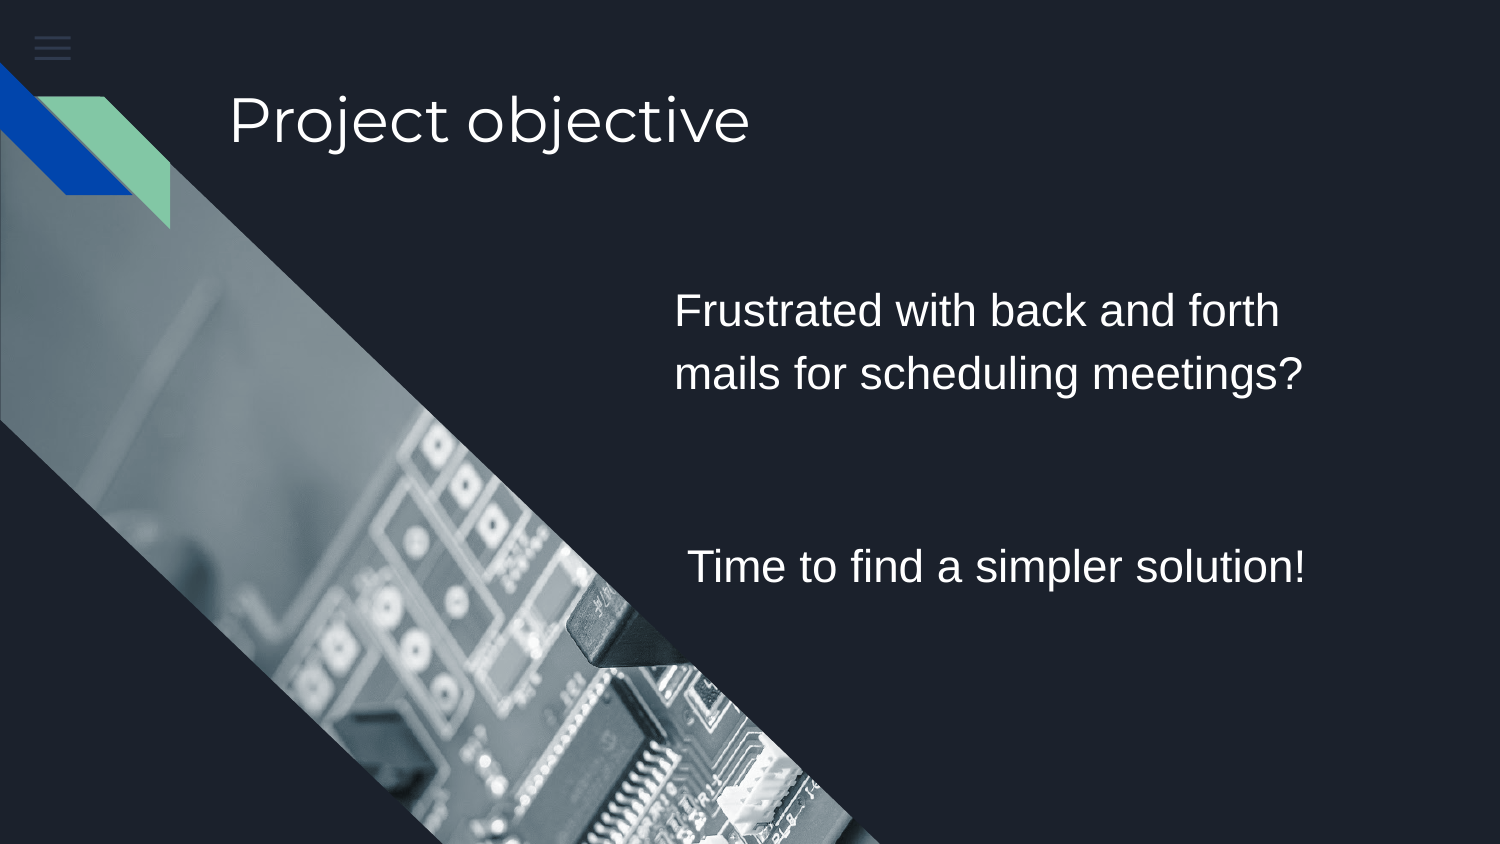

# Project objective
Frustrated with back and forth mails for scheduling meetings?

 Time to find a simpler solution!